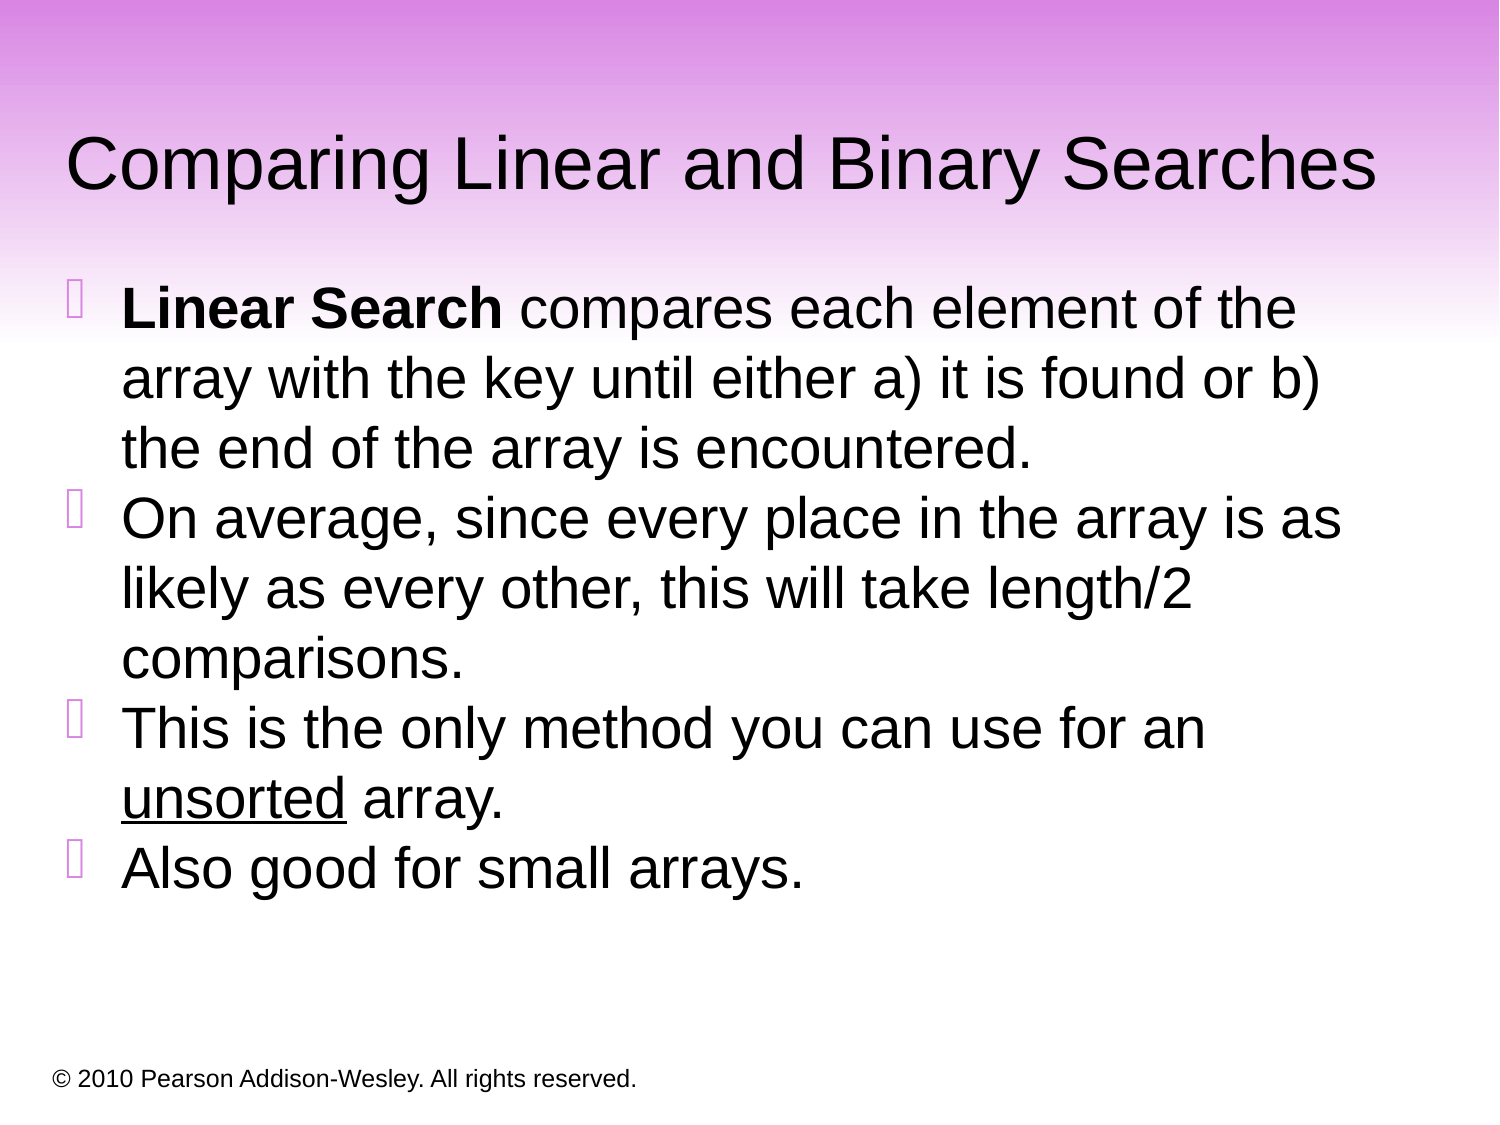

# Comparing Linear and Binary Searches
Linear Search compares each element of the array with the key until either a) it is found or b) the end of the array is encountered.
On average, since every place in the array is as likely as every other, this will take length/2 comparisons.
This is the only method you can use for an unsorted array.
Also good for small arrays.